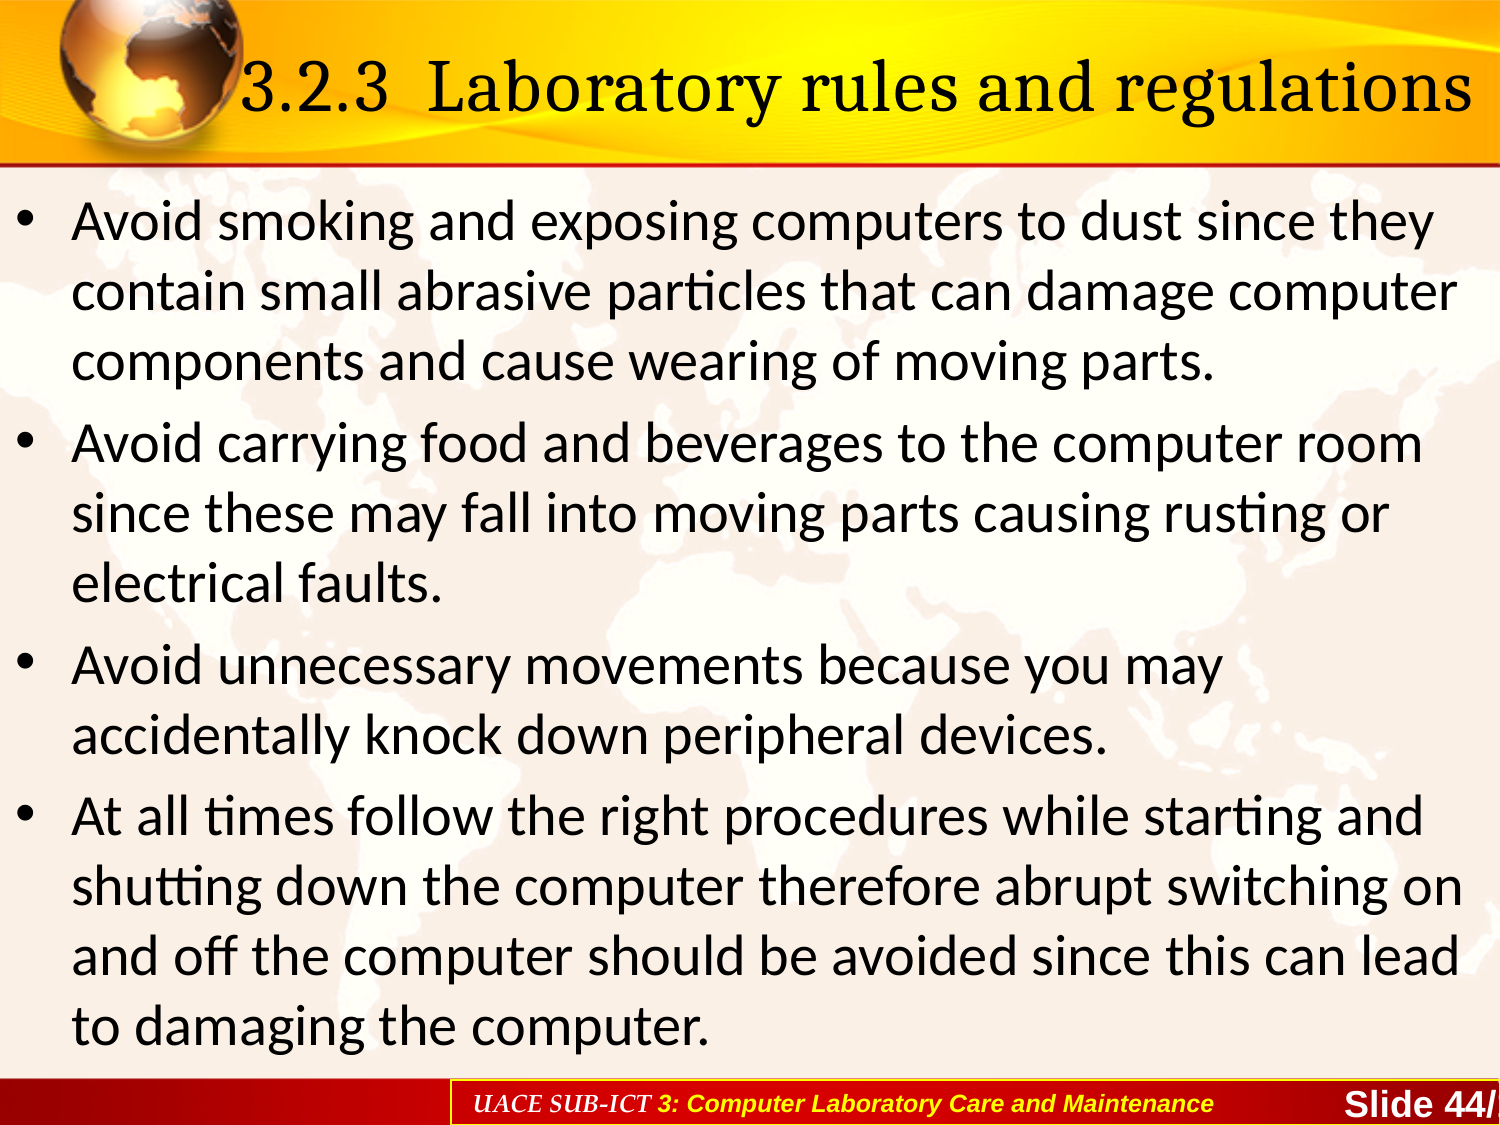

# 3.2.3  Laboratory rules and regulations
Avoid smoking and exposing computers to dust since they contain small abrasive particles that can damage computer components and cause wearing of moving parts.
Avoid carrying food and beverages to the computer room since these may fall into moving parts causing rusting or electrical faults.
Avoid unnecessary movements because you may accidentally knock down peripheral devices.
At all times follow the right procedures while starting and shutting down the computer therefore abrupt switching on and off the computer should be avoided since this can lead to damaging the computer.